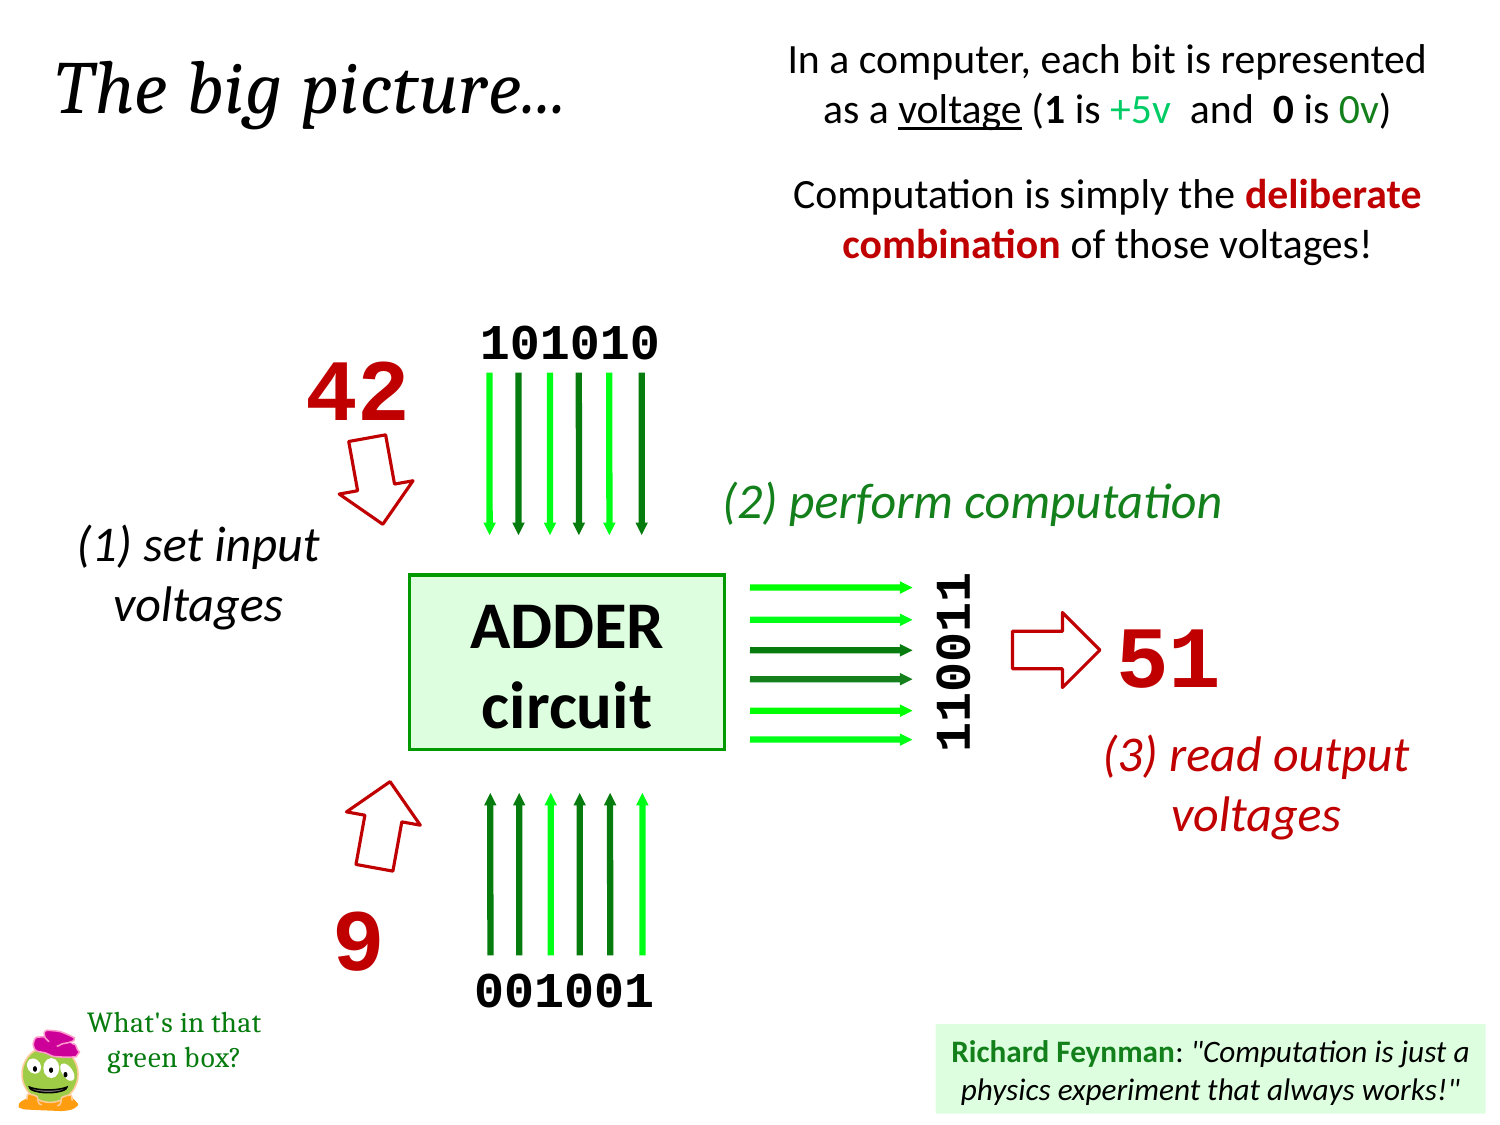

In a computer, each bit is represented as a voltage (1 is +5v  and  0 is 0v)
The big picture...
Computation is simply the deliberate combination of those voltages!
101010
42

(2) perform computation
(1) set input voltages

ADDER circuit
51

110011

(3) read output voltages

9
001001
What's in that green box?
Richard Feynman: "Computation is just a physics experiment that always works!"